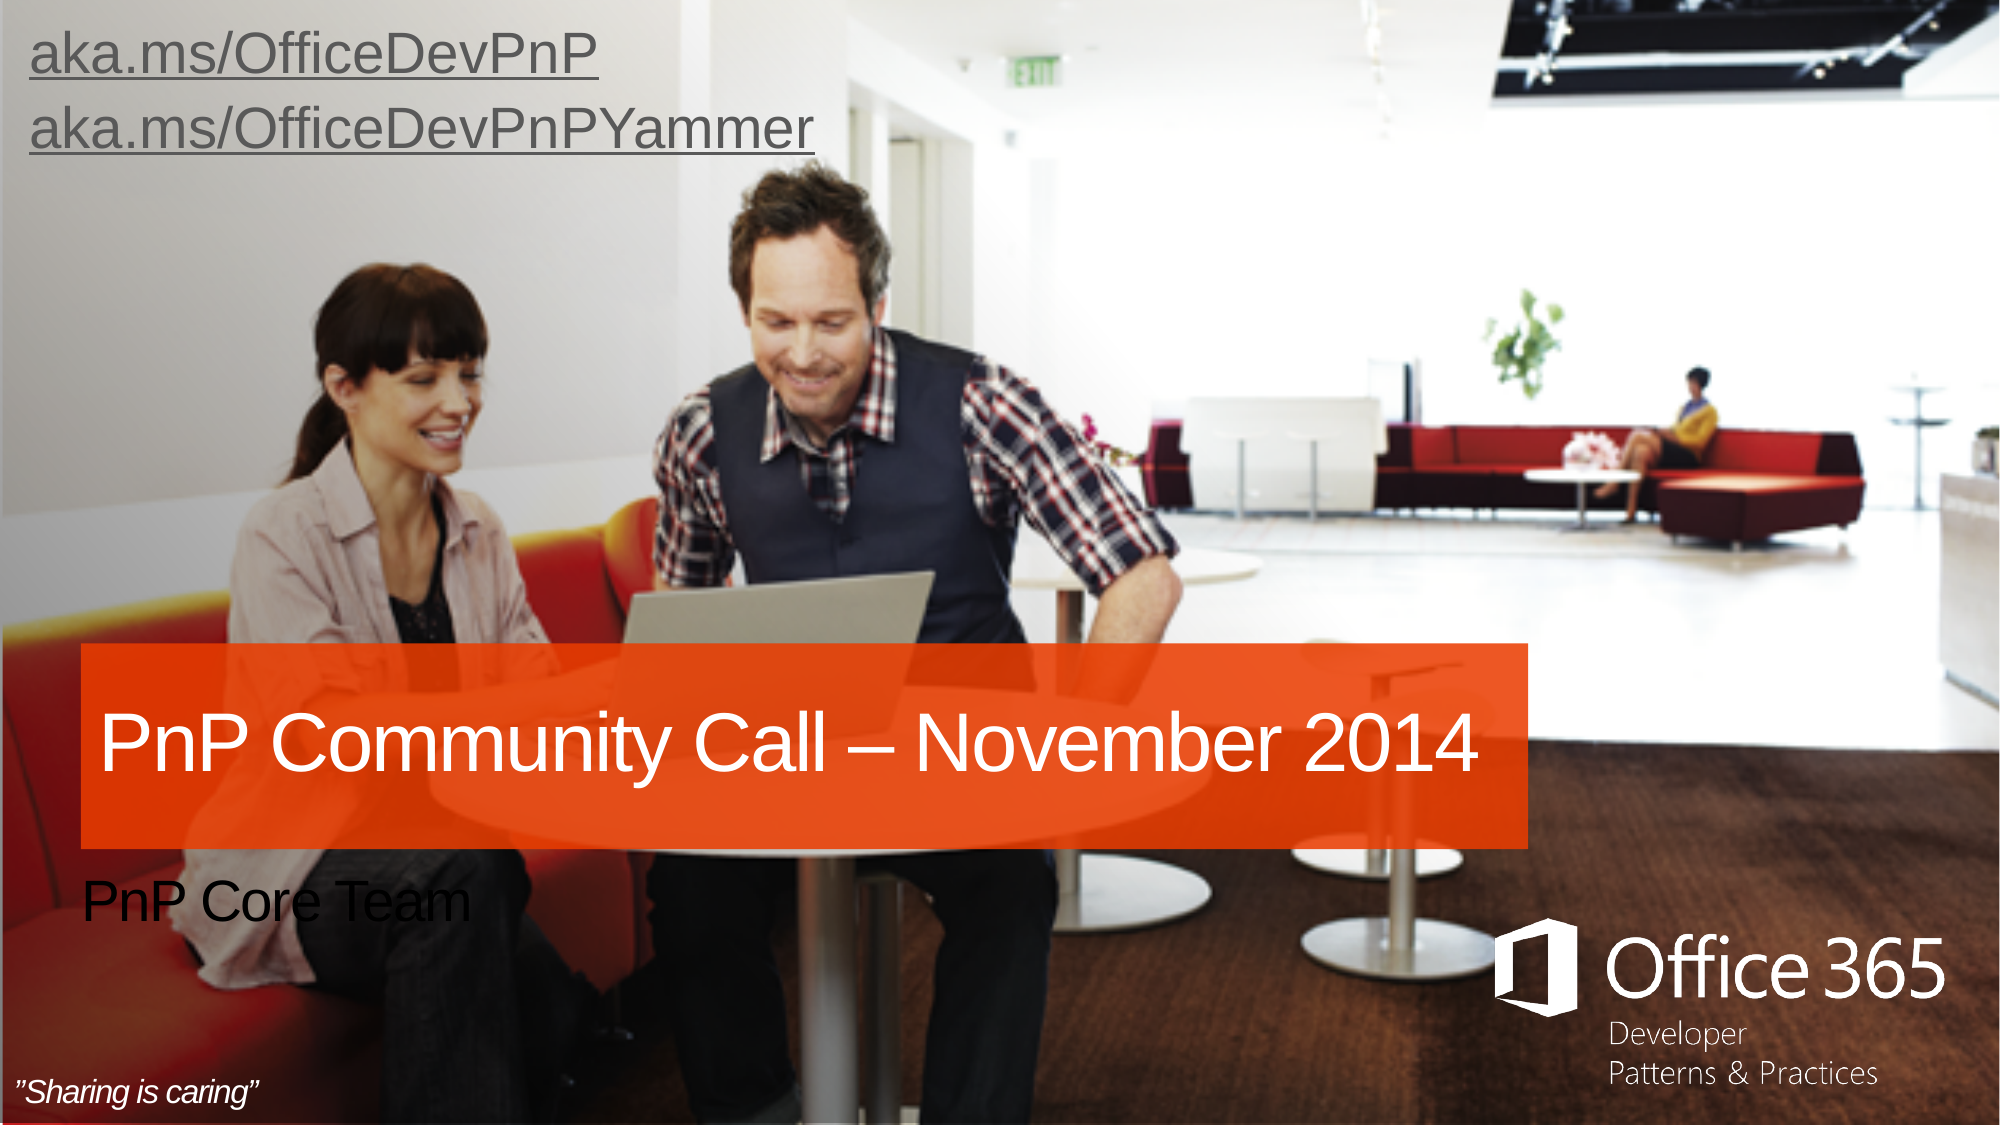

aka.ms/OfficeDevPnP
aka.ms/OfficeDevPnPYammer
# PnP Community Call – November 2014
PnP Core Team